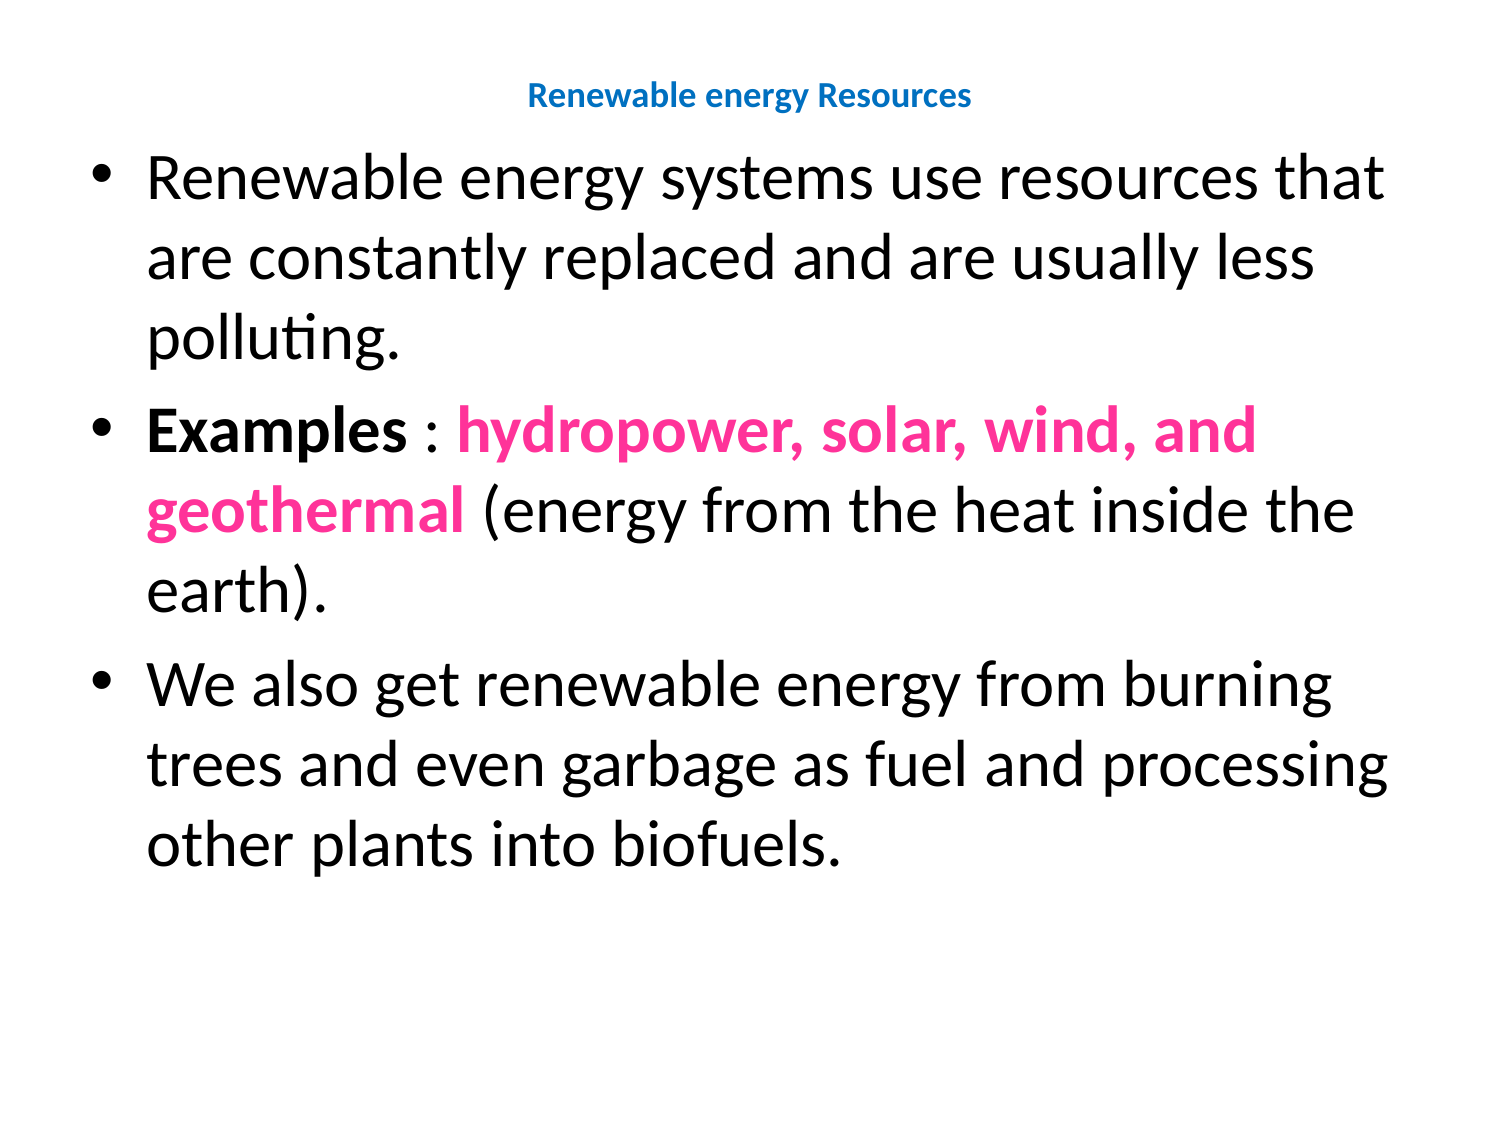

# Renewable energy Resources
Renewable energy systems use resources that are constantly replaced and are usually less polluting.
Examples : hydropower, solar, wind, and geothermal (energy from the heat inside the earth).
We also get renewable energy from burning trees and even garbage as fuel and processing other plants into biofuels.